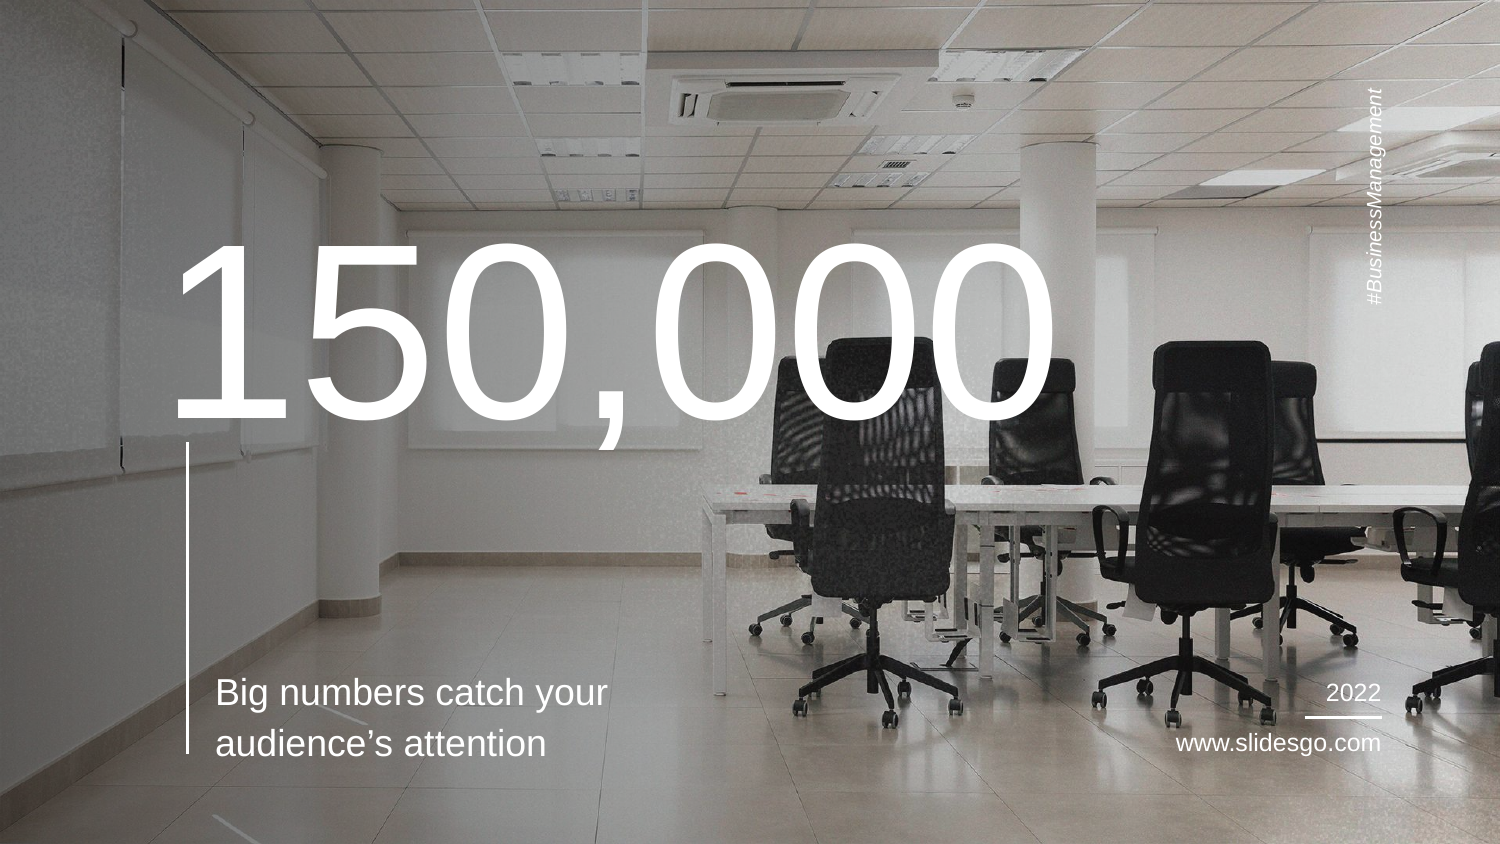

#BusinessManagement
# 150,000
Big numbers catch your audience’s attention
2022
www.slidesgo.com